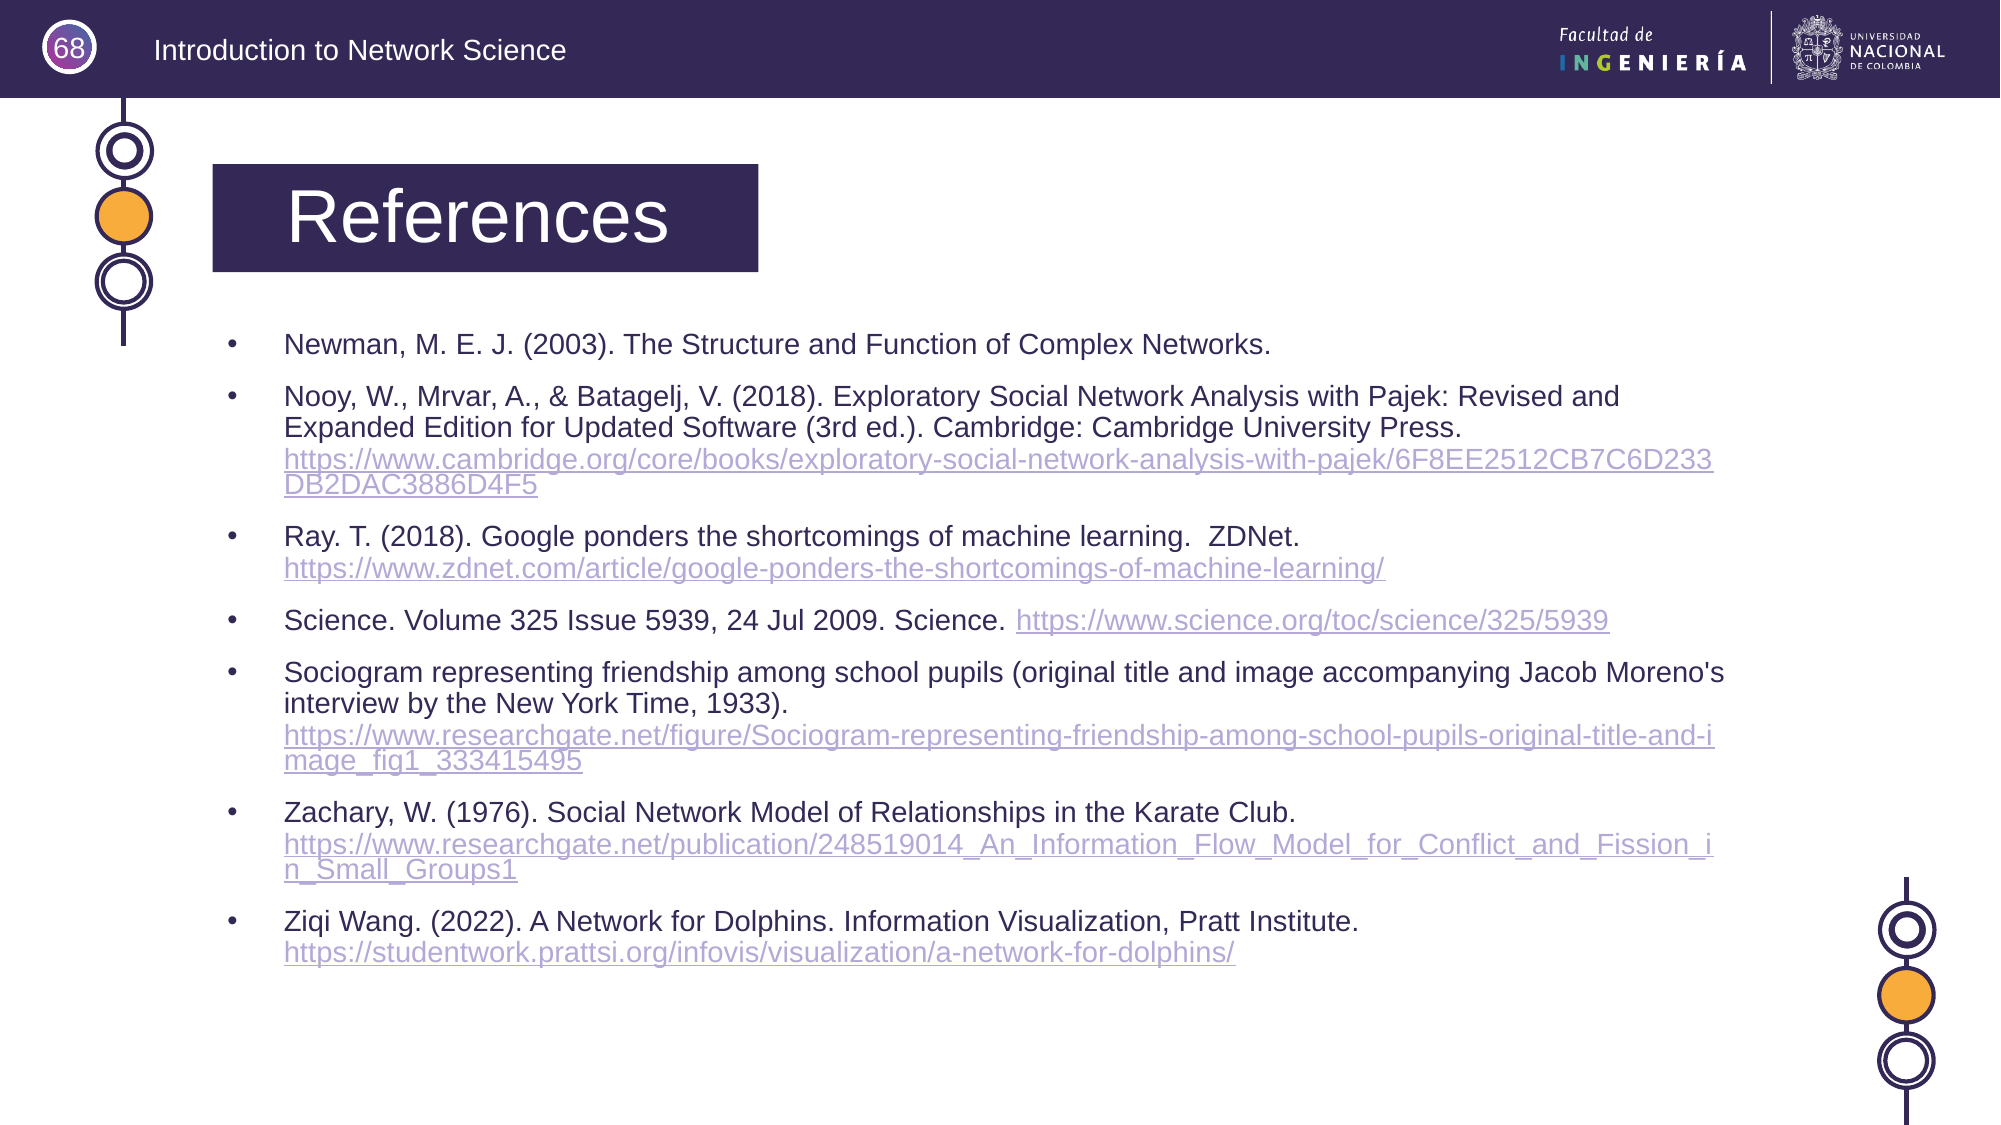

68
# References
Newman, M. E. J. (2003). The Structure and Function of Complex Networks.
Nooy, W., Mrvar, A., & Batagelj, V. (2018). Exploratory Social Network Analysis with Pajek: Revised and Expanded Edition for Updated Software (3rd ed.). Cambridge: Cambridge University Press. https://www.cambridge.org/core/books/exploratory-social-network-analysis-with-pajek/6F8EE2512CB7C6D233DB2DAC3886D4F5
Ray. T. (2018). Google ponders the shortcomings of machine learning.  ZDNet. https://www.zdnet.com/article/google-ponders-the-shortcomings-of-machine-learning/
Science. Volume 325 Issue 5939, 24 Jul 2009. Science. https://www.science.org/toc/science/325/5939
Sociogram representing friendship among school pupils (original title and image accompanying Jacob Moreno's interview by the New York Time, 1933). https://www.researchgate.net/figure/Sociogram-representing-friendship-among-school-pupils-original-title-and-image_fig1_333415495
Zachary, W. (1976). Social Network Model of Relationships in the Karate Club. https://www.researchgate.net/publication/248519014_An_Information_Flow_Model_for_Conflict_and_Fission_in_Small_Groups1
Ziqi Wang. (2022). A Network for Dolphins. Information Visualization, Pratt Institute. https://studentwork.prattsi.org/infovis/visualization/a-network-for-dolphins/